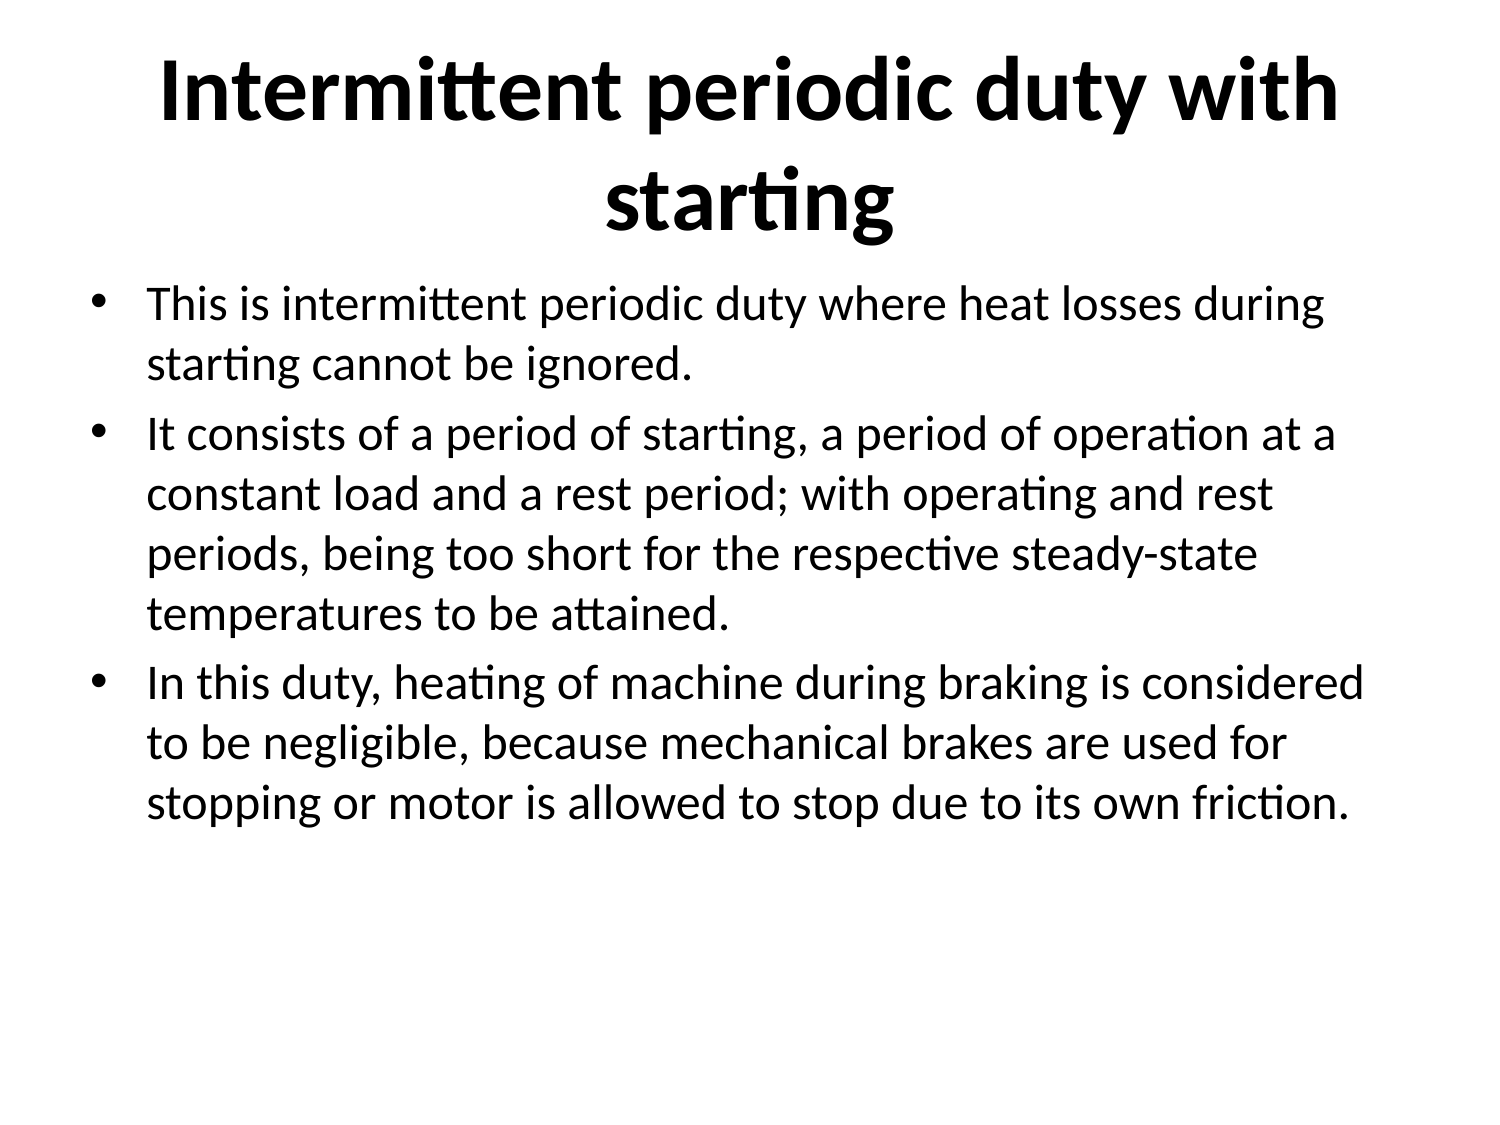

# Intermittent periodic duty with starting
This is intermittent periodic duty where heat losses during starting cannot be ignored.
It consists of a period of starting, a period of operation at a constant load and a rest period; with operating and rest periods, being too short for the respective steady-state temperatures to be attained.
In this duty, heating of machine during braking is considered to be negligible, because mechanical brakes are used for stopping or motor is allowed to stop due to its own friction.